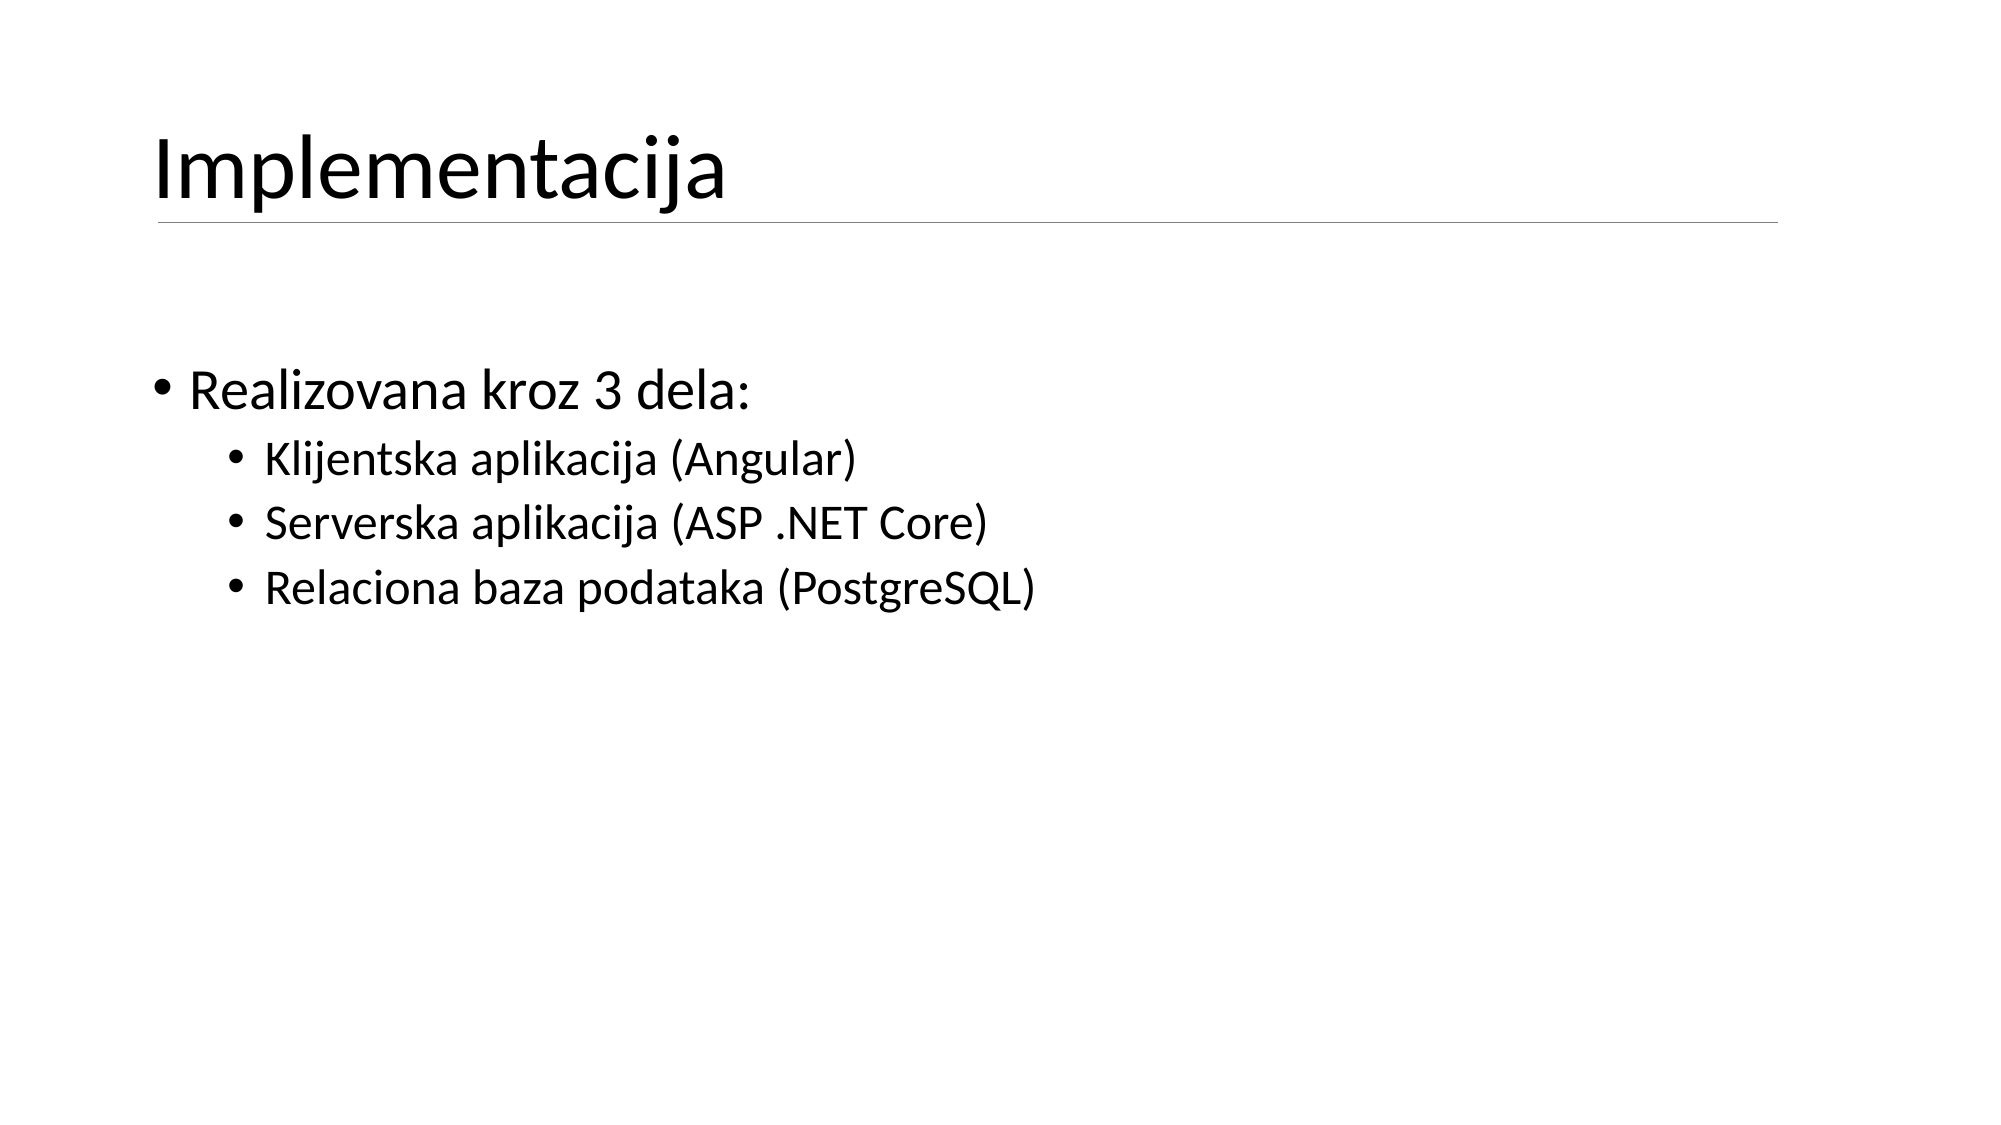

# Implementacija

Realizovana kroz 3 dela:
Klijentska aplikacija (Angular)
Serverska aplikacija (ASP .NET Core)
Relaciona baza podataka (PostgreSQL)